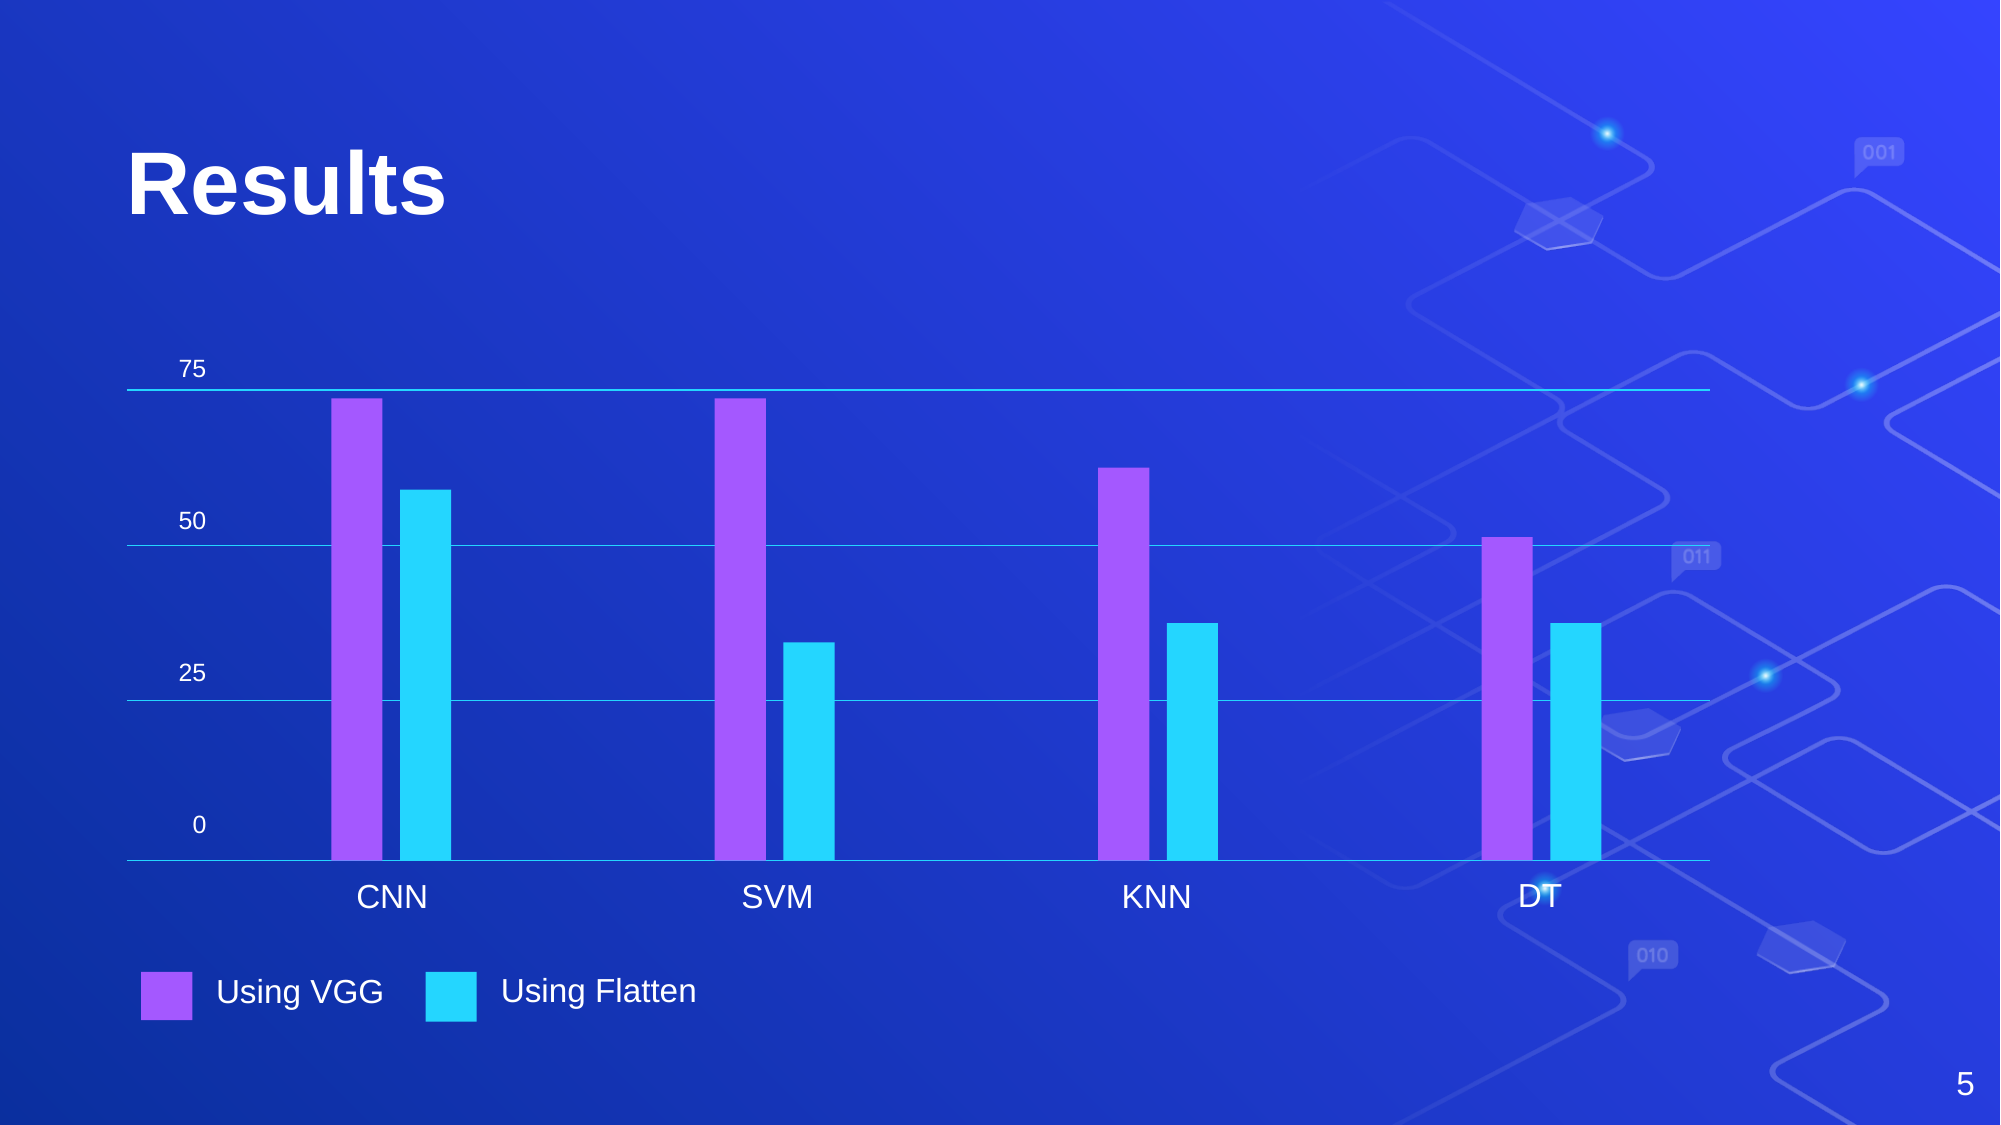

Results

75
50
25
0

DT
CNN
KNN
SVM
Using VGG
Using Flatten

5